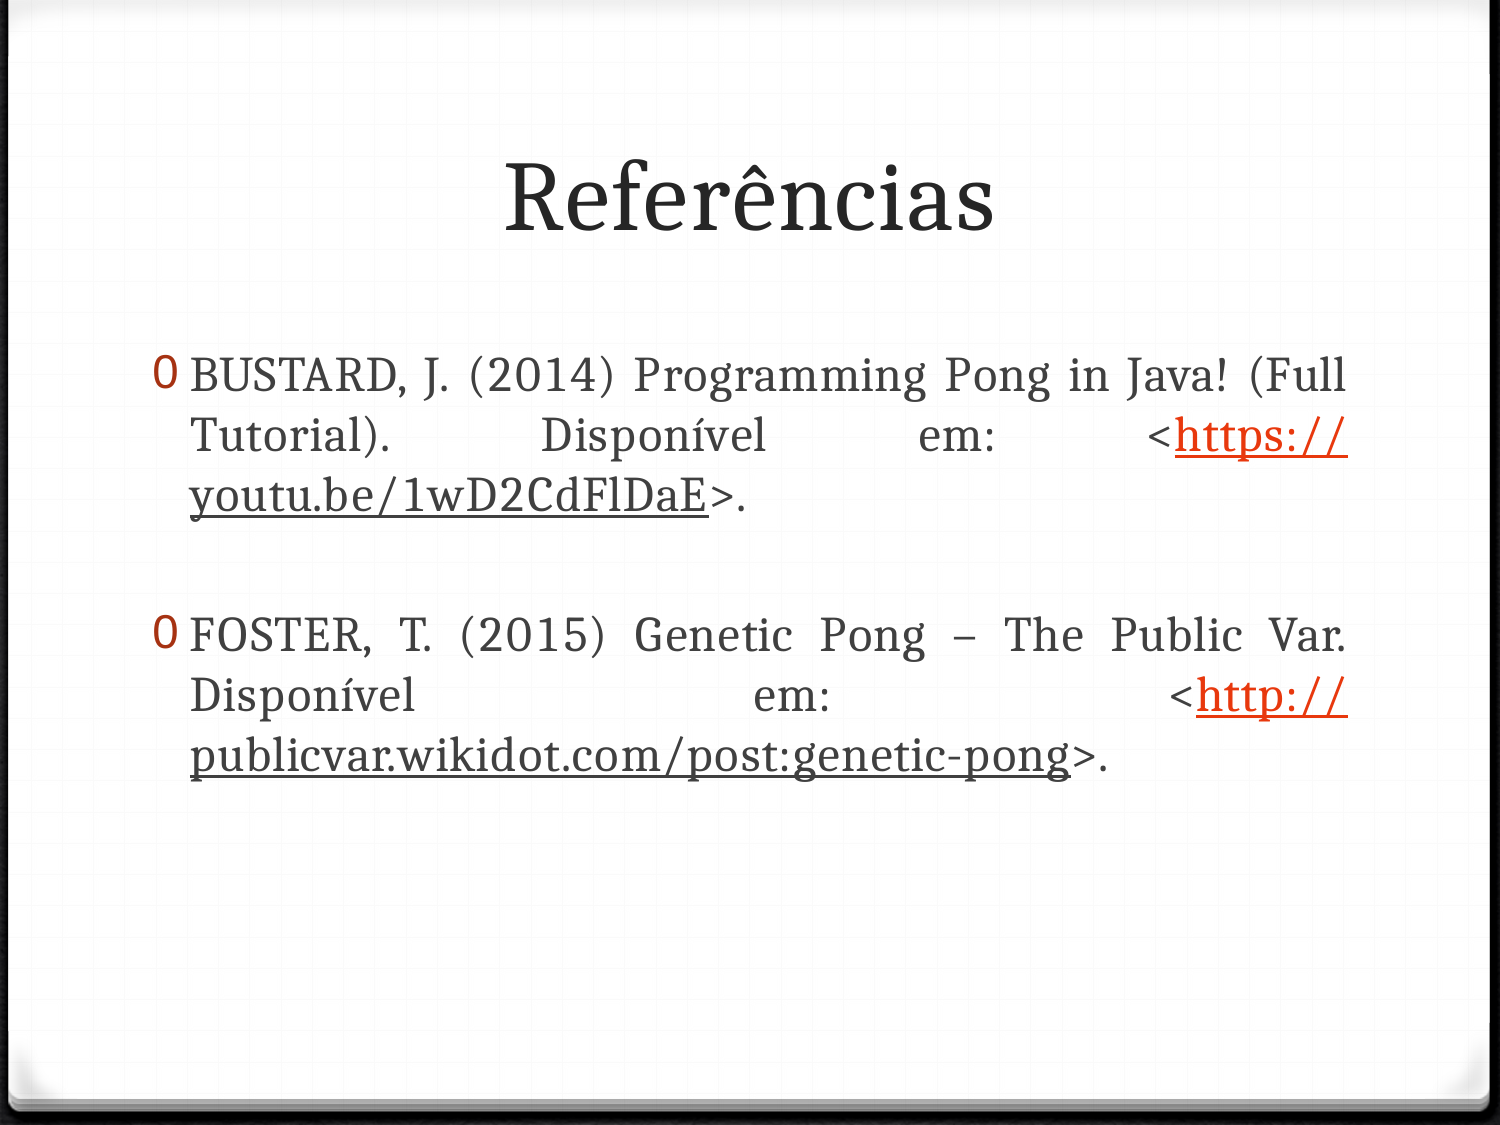

# Referências
BUSTARD, J. (2014) Programming Pong in Java! (Full Tutorial). Disponível em: <https://youtu.be/1wD2CdFlDaE>.

FOSTER, T. (2015) Genetic Pong – The Public Var. Disponível em: <http://publicvar.wikidot.com/post:genetic-pong>.